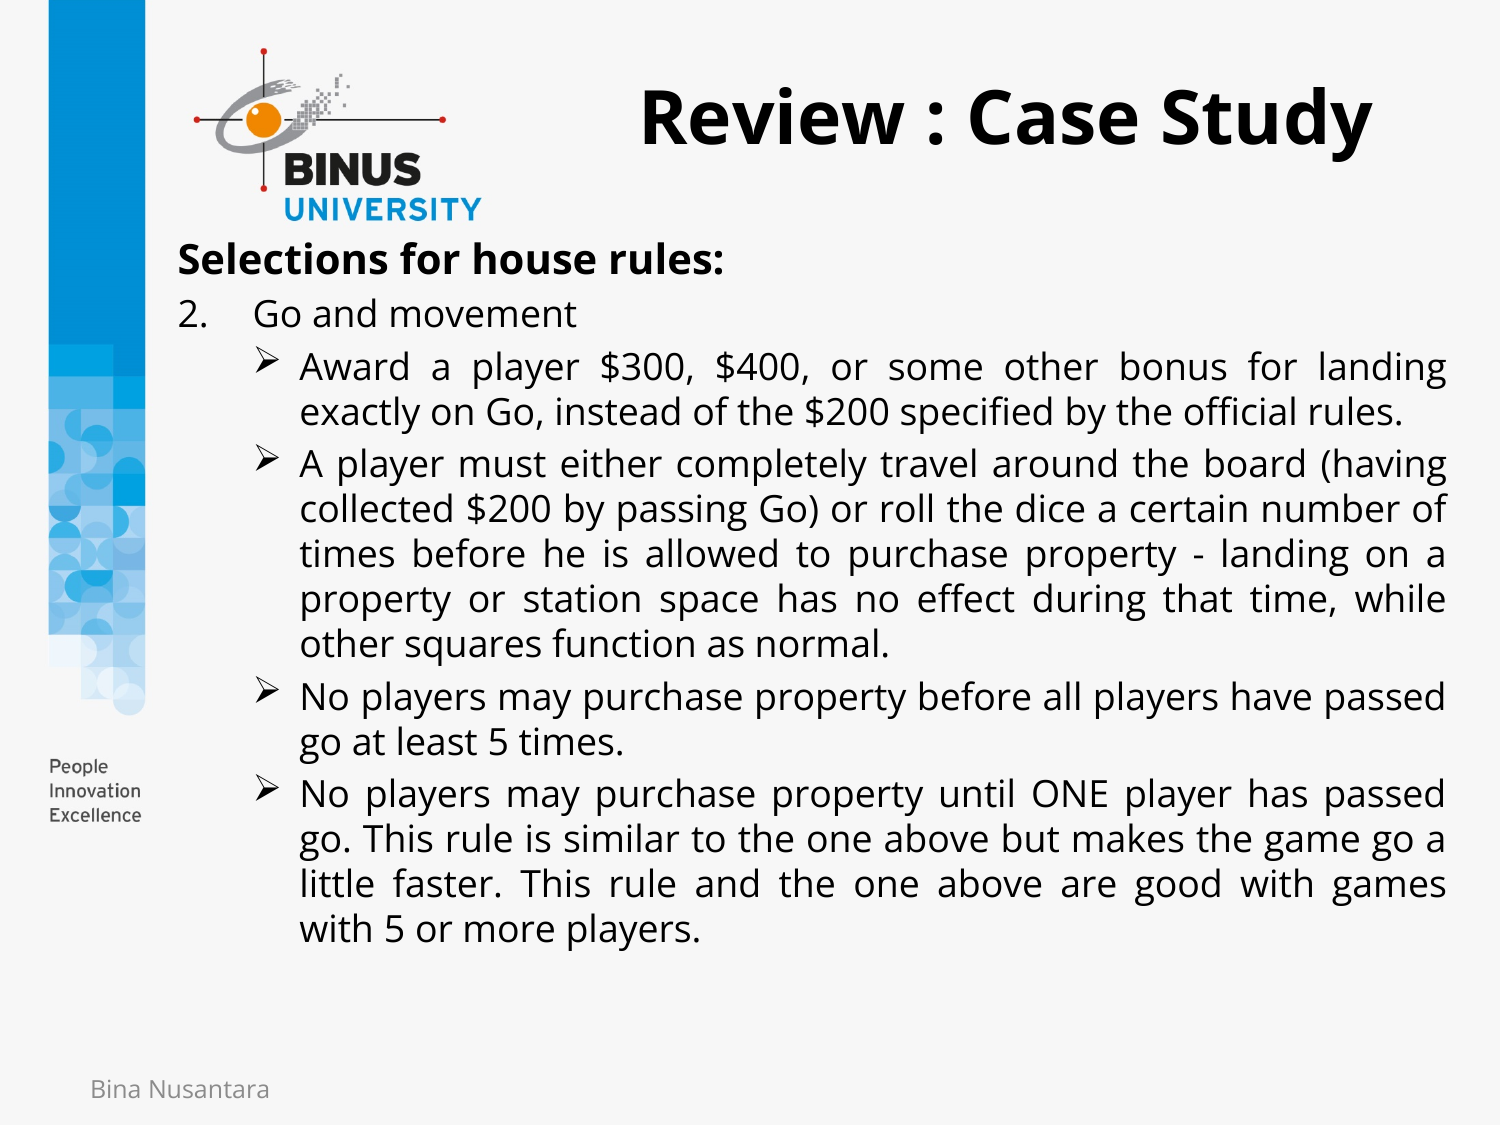

Review : Case Study
Selections for house rules:
2. 	Go and movement
Award a player $300, $400, or some other bonus for landing exactly on Go, instead of the $200 specified by the official rules.
A player must either completely travel around the board (having collected $200 by passing Go) or roll the dice a certain number of times before he is allowed to purchase property - landing on a property or station space has no effect during that time, while other squares function as normal.
No players may purchase property before all players have passed go at least 5 times.
No players may purchase property until ONE player has passed go. This rule is similar to the one above but makes the game go a little faster. This rule and the one above are good with games with 5 or more players.

Bina Nusantara